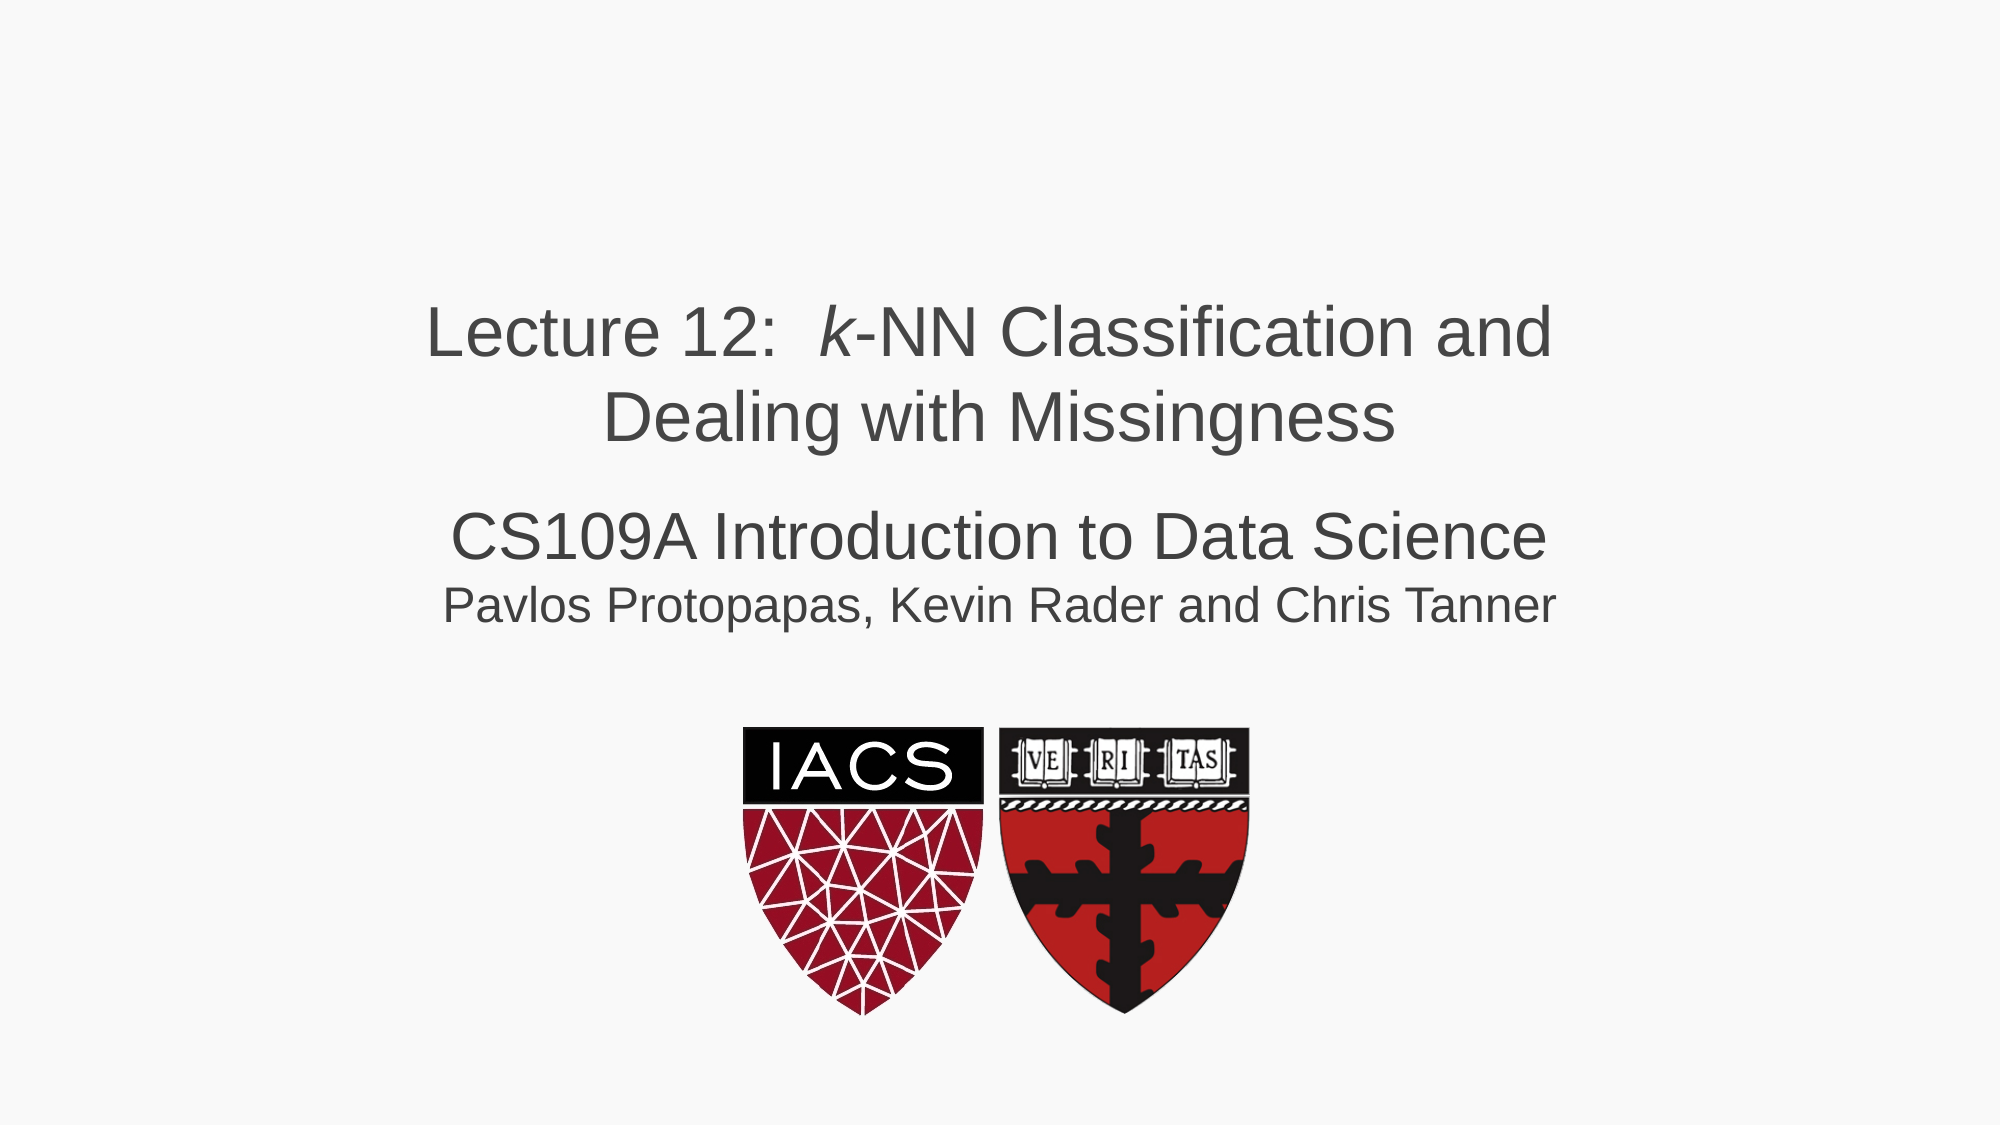

# Lecture 12:  k-NN Classification and Dealing with Missingness